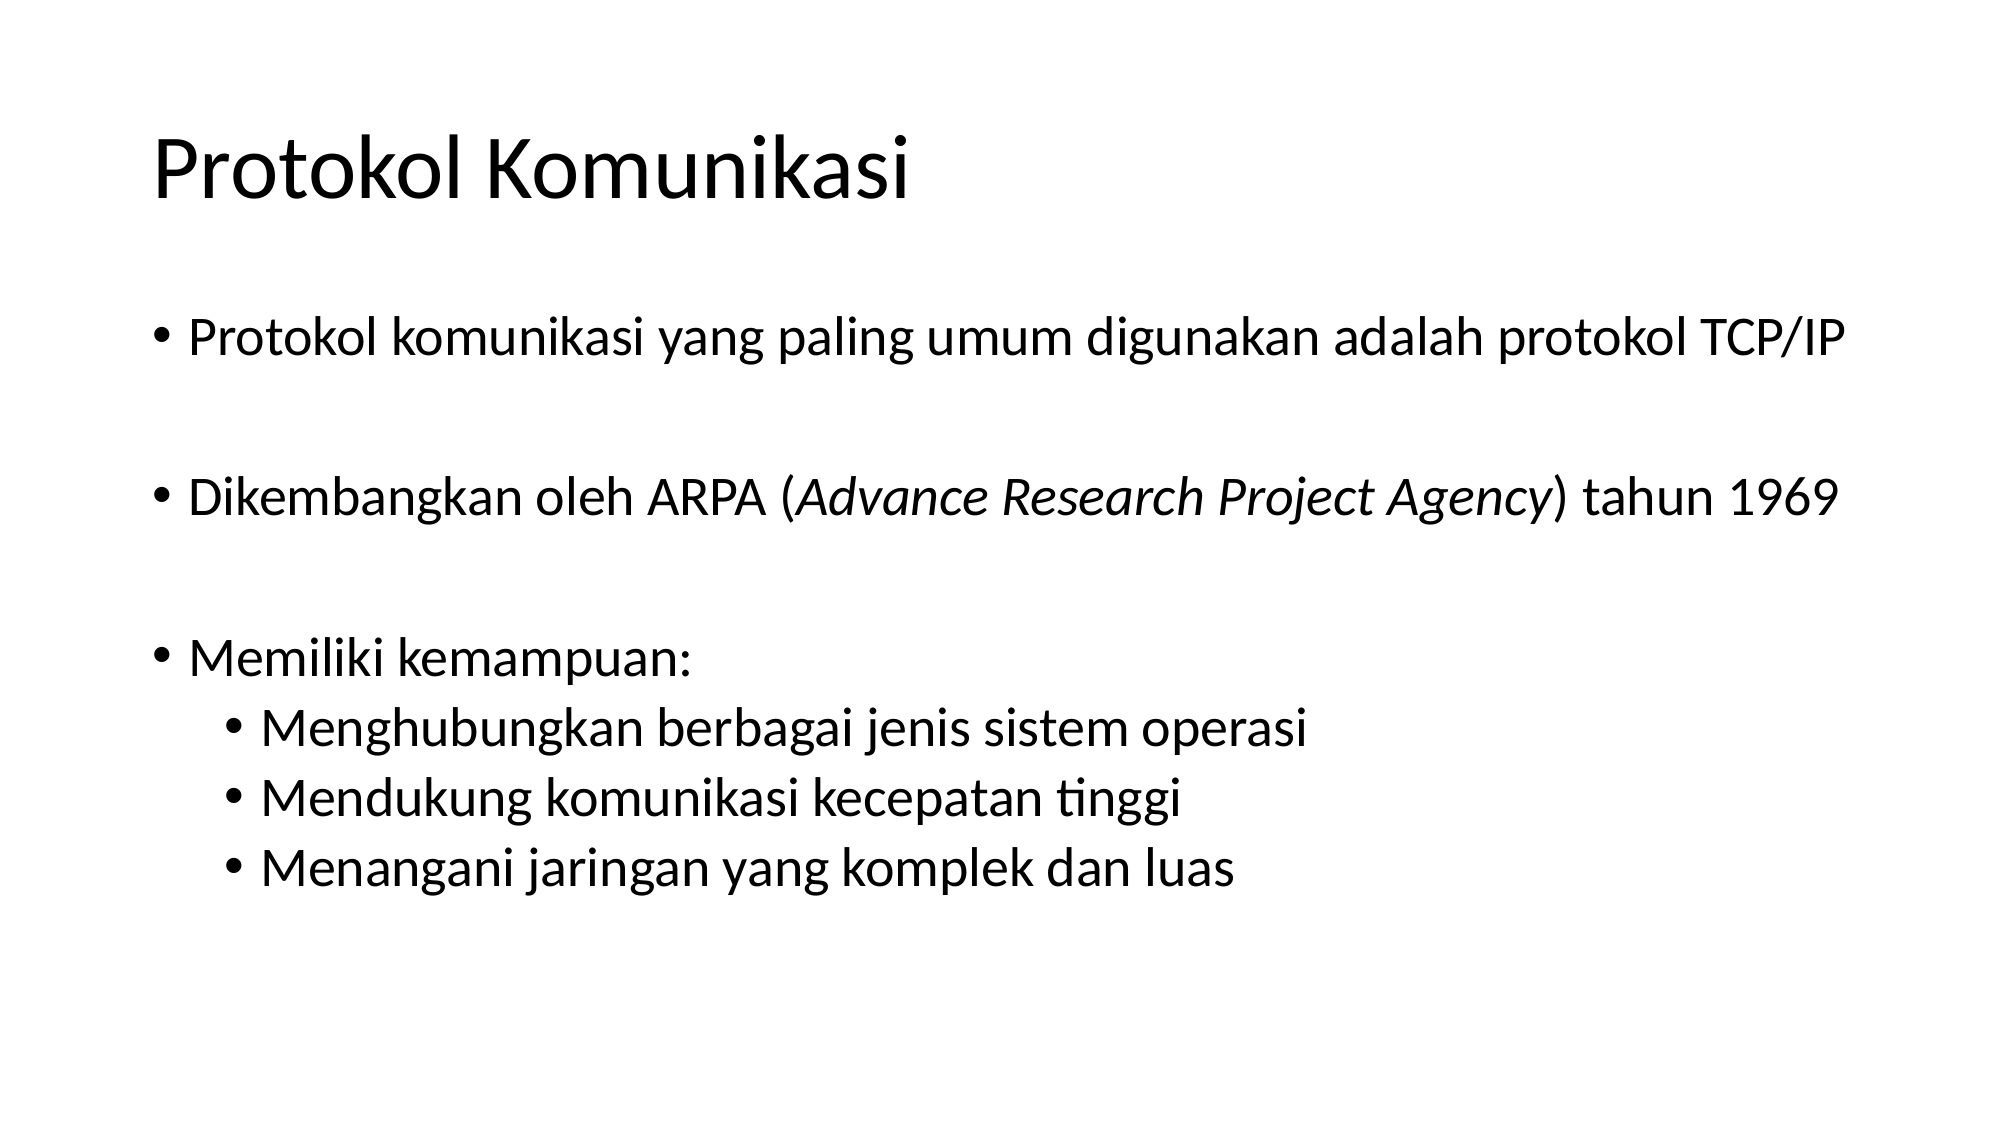

# Protokol Komunikasi
Protokol komunikasi yang paling umum digunakan adalah protokol TCP/IP

Dikembangkan oleh ARPA (Advance Research Project Agency) tahun 1969

Memiliki kemampuan:
Menghubungkan berbagai jenis sistem operasi
Mendukung komunikasi kecepatan tinggi
Menangani jaringan yang komplek dan luas